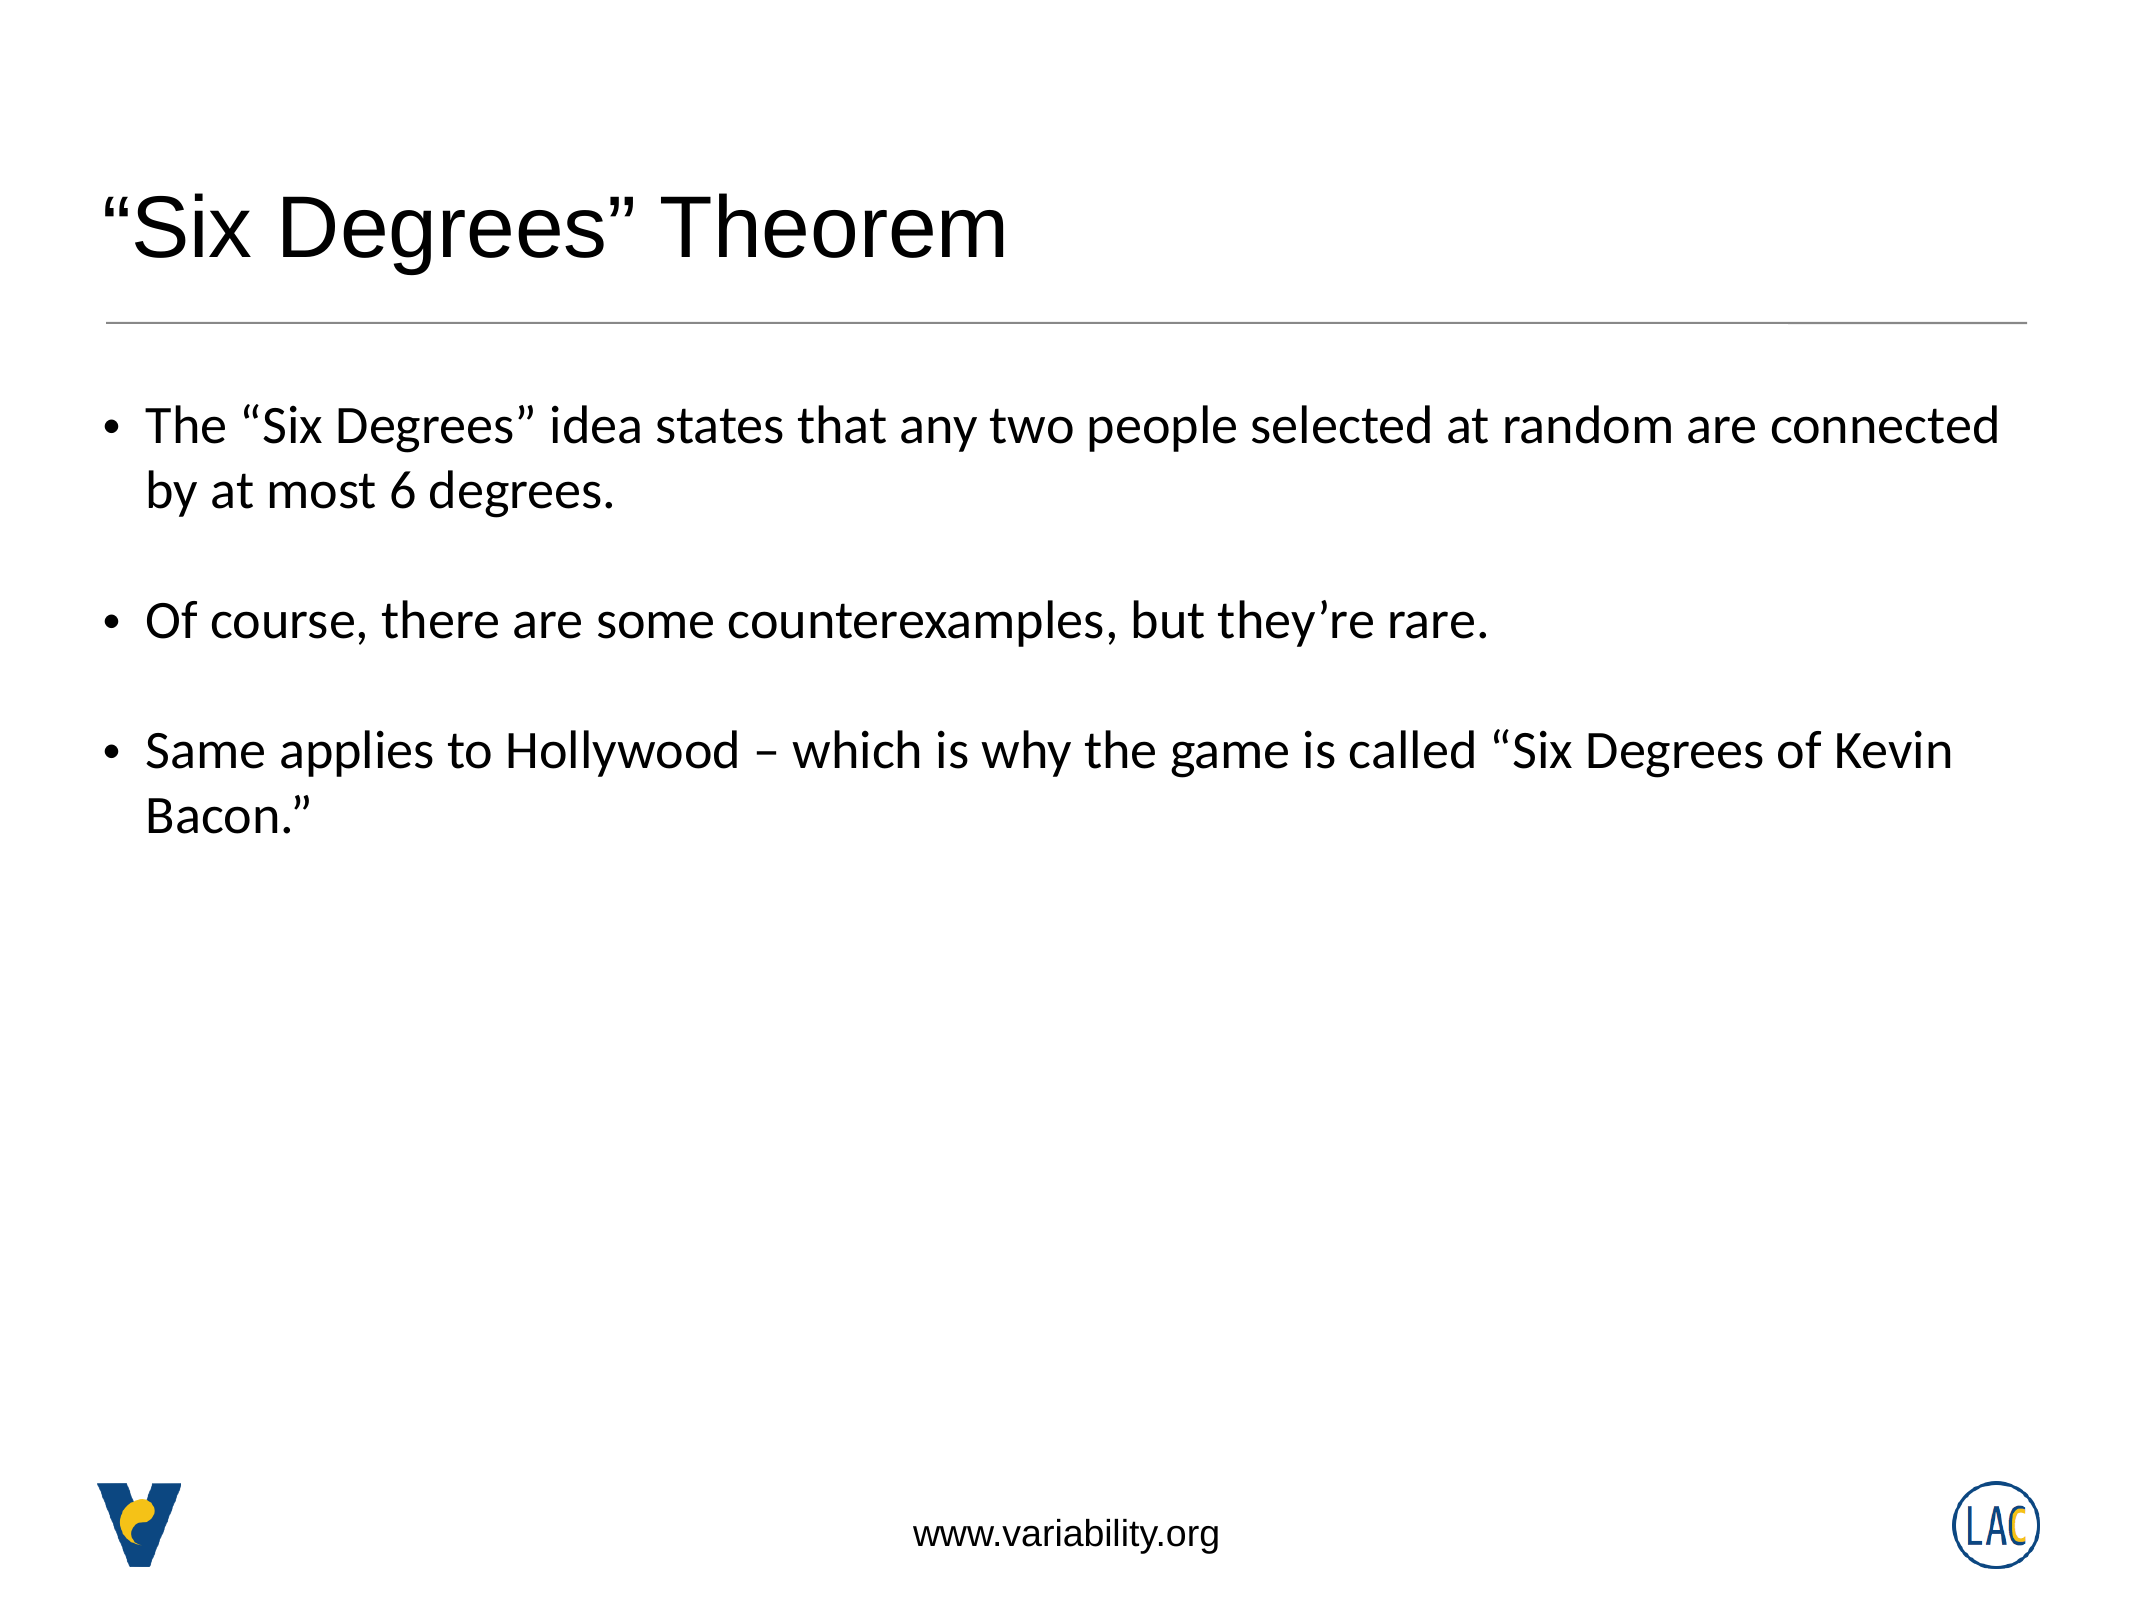

# “Six Degrees” Theorem
The “Six Degrees” idea states that any two people selected at random are connected by at most 6 degrees.

Of course, there are some counterexamples, but they’re rare.

Same applies to Hollywood – which is why the game is called “Six Degrees of Kevin Bacon.”